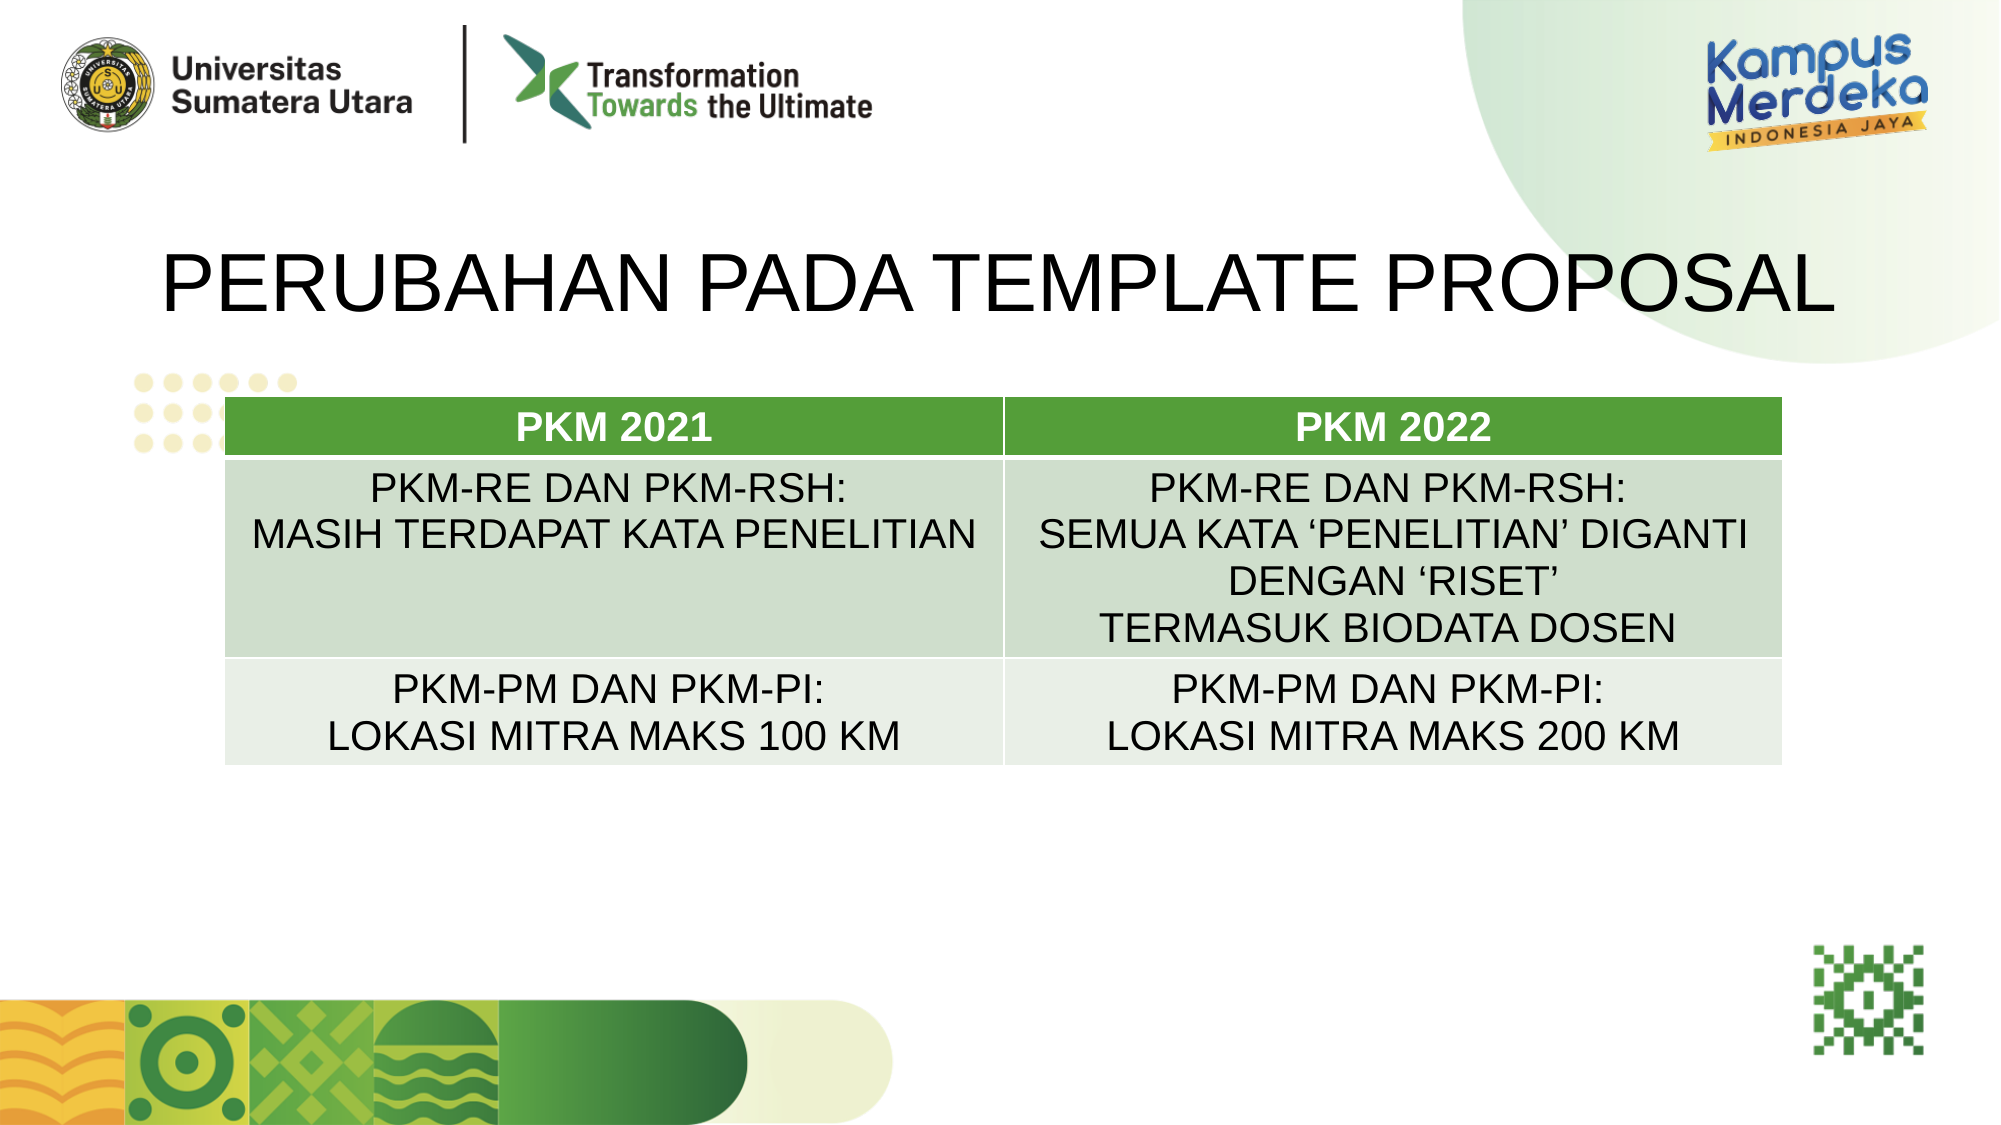

# PERUBAHAN PADA TEMPLATE PROPOSAL
| PKM 2021 | PKM 2022 |
| --- | --- |
| PKM-RE DAN PKM-RSH: MASIH TERDAPAT KATA PENELITIAN | PKM-RE DAN PKM-RSH: SEMUA KATA ‘PENELITIAN’ DIGANTI DENGAN ‘RISET’ TERMASUK BIODATA DOSEN |
| PKM-PM DAN PKM-PI: LOKASI MITRA MAKS 100 KM | PKM-PM DAN PKM-PI: LOKASI MITRA MAKS 200 KM |